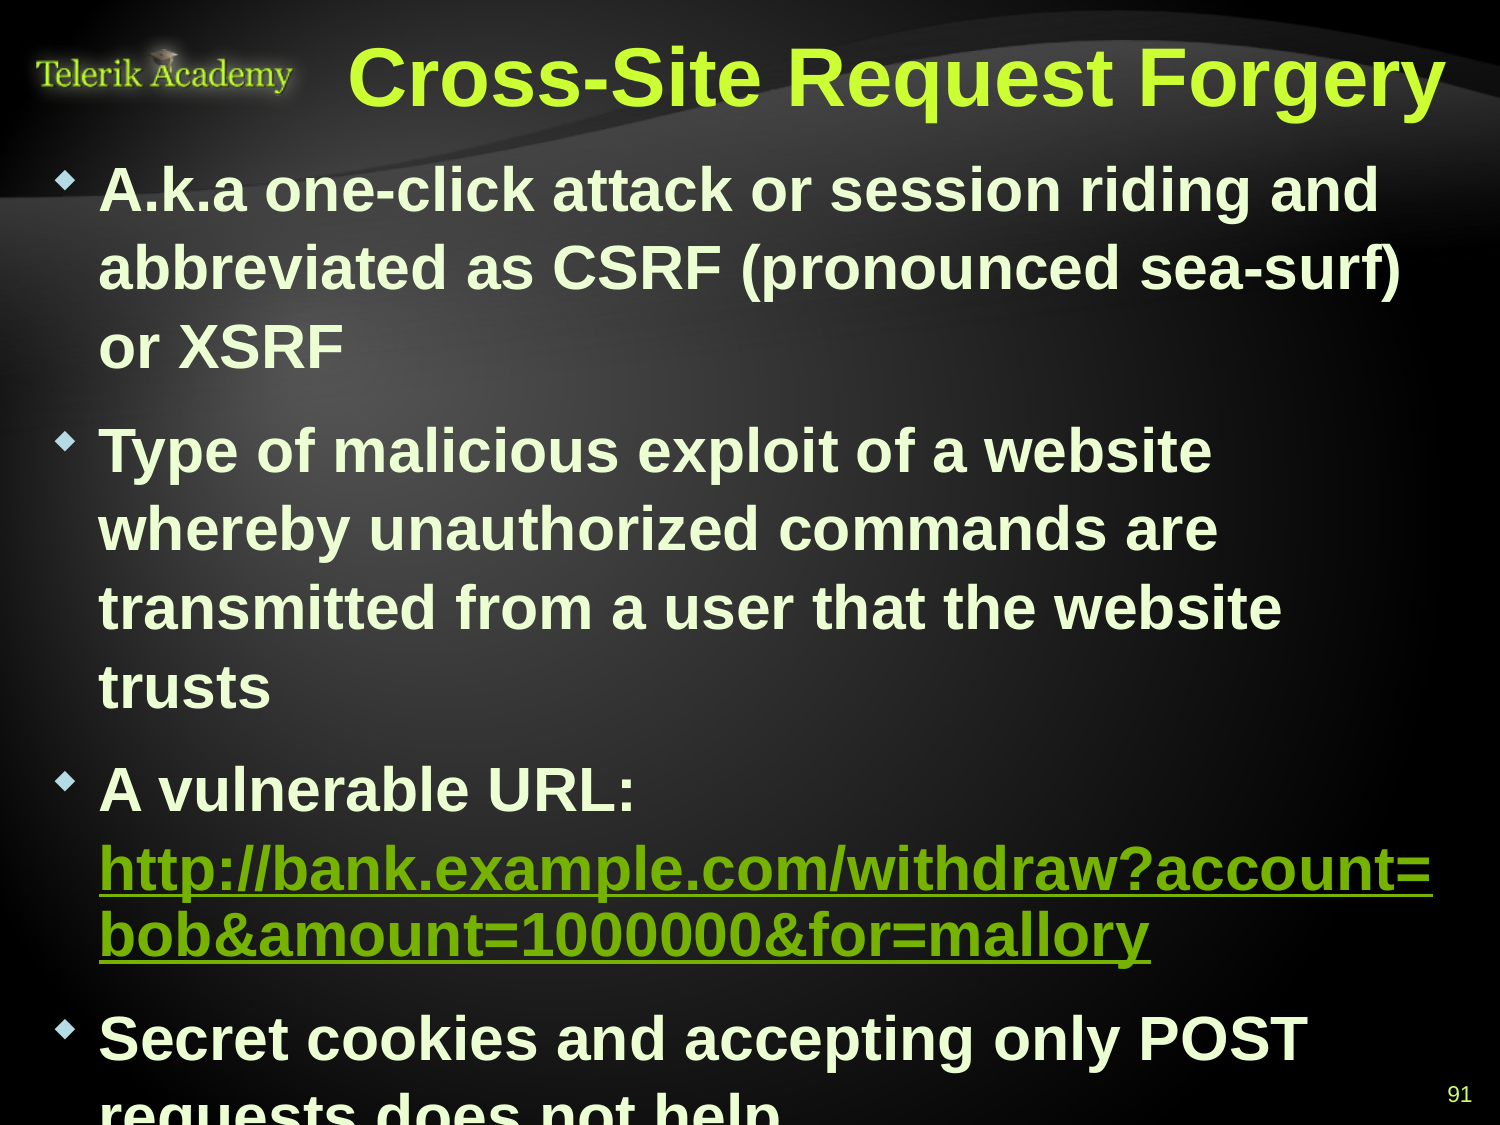

# Cross-Site Request Forgery
A.k.a one-click attack or session riding and abbreviated as CSRF (pronounced sea-surf) or XSRF
Type of malicious exploit of a website whereby unauthorized commands are transmitted from a user that the website trusts
A vulnerable URL: http://bank.example.com/withdraw?account=bob&amount=1000000&for=mallory
Secret cookies and accepting only POST requests does not help
91